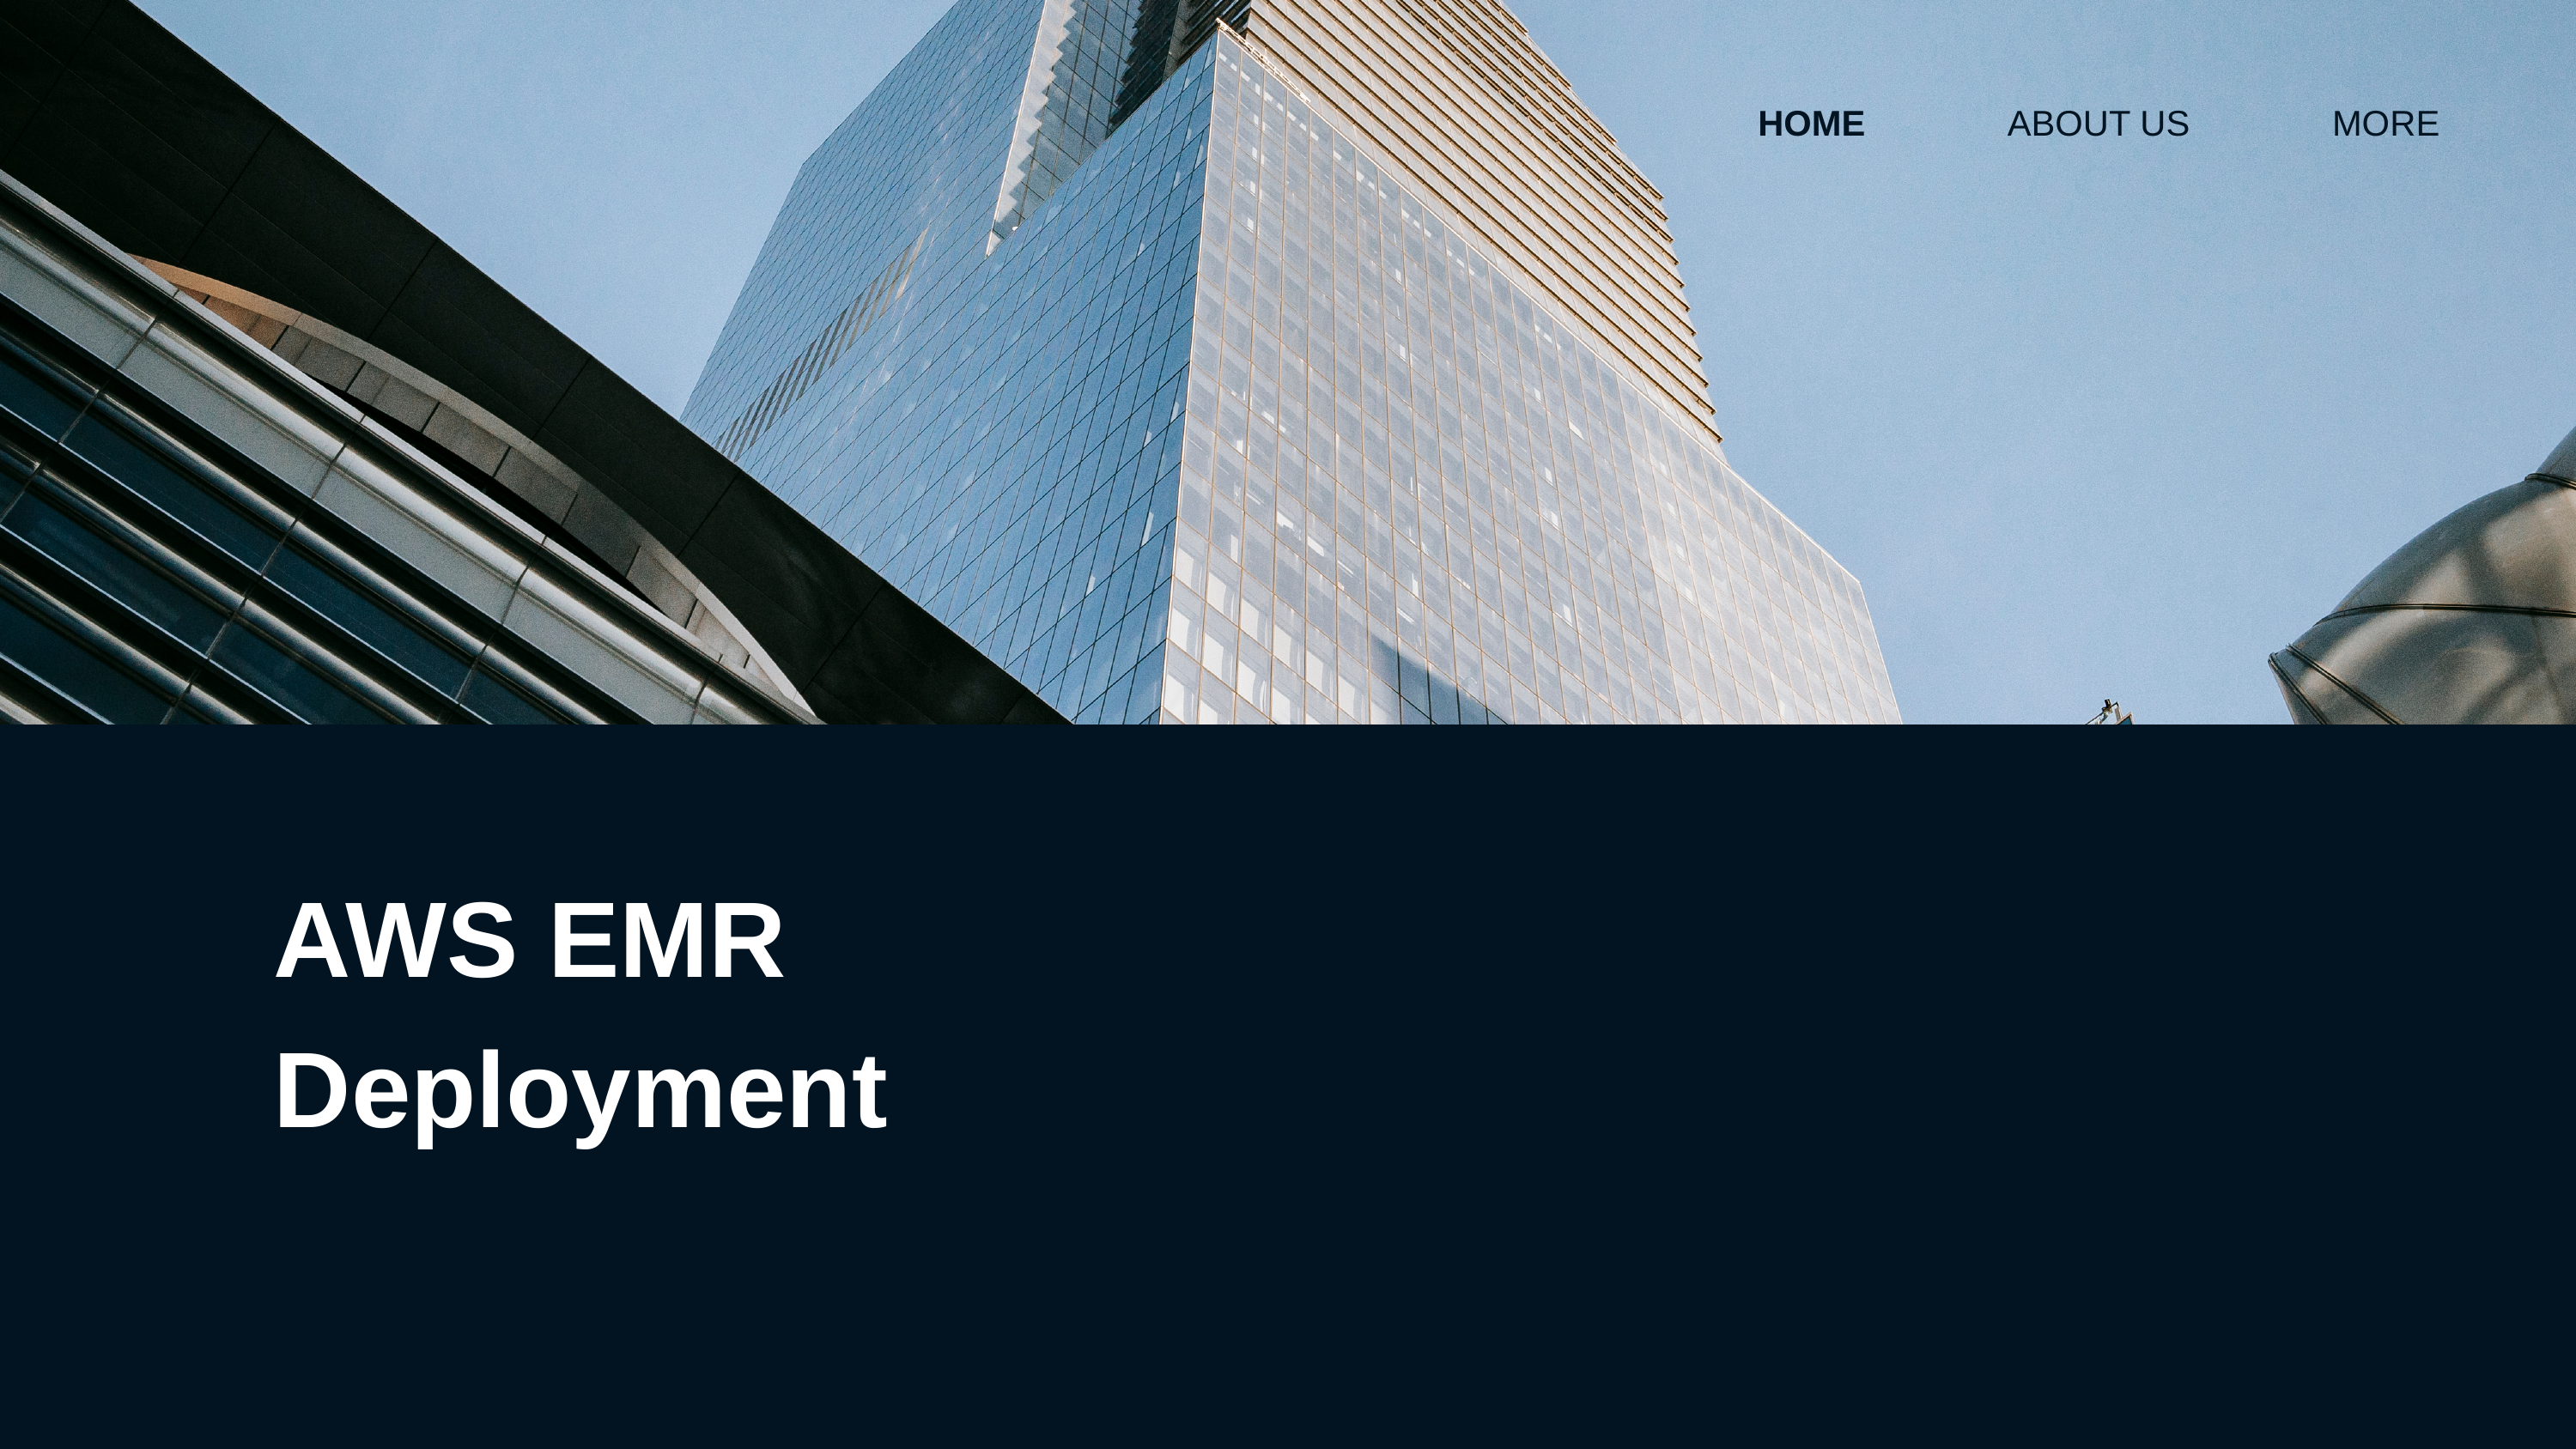

HOME
ABOUT US
MORE
AWS EMR Deployment